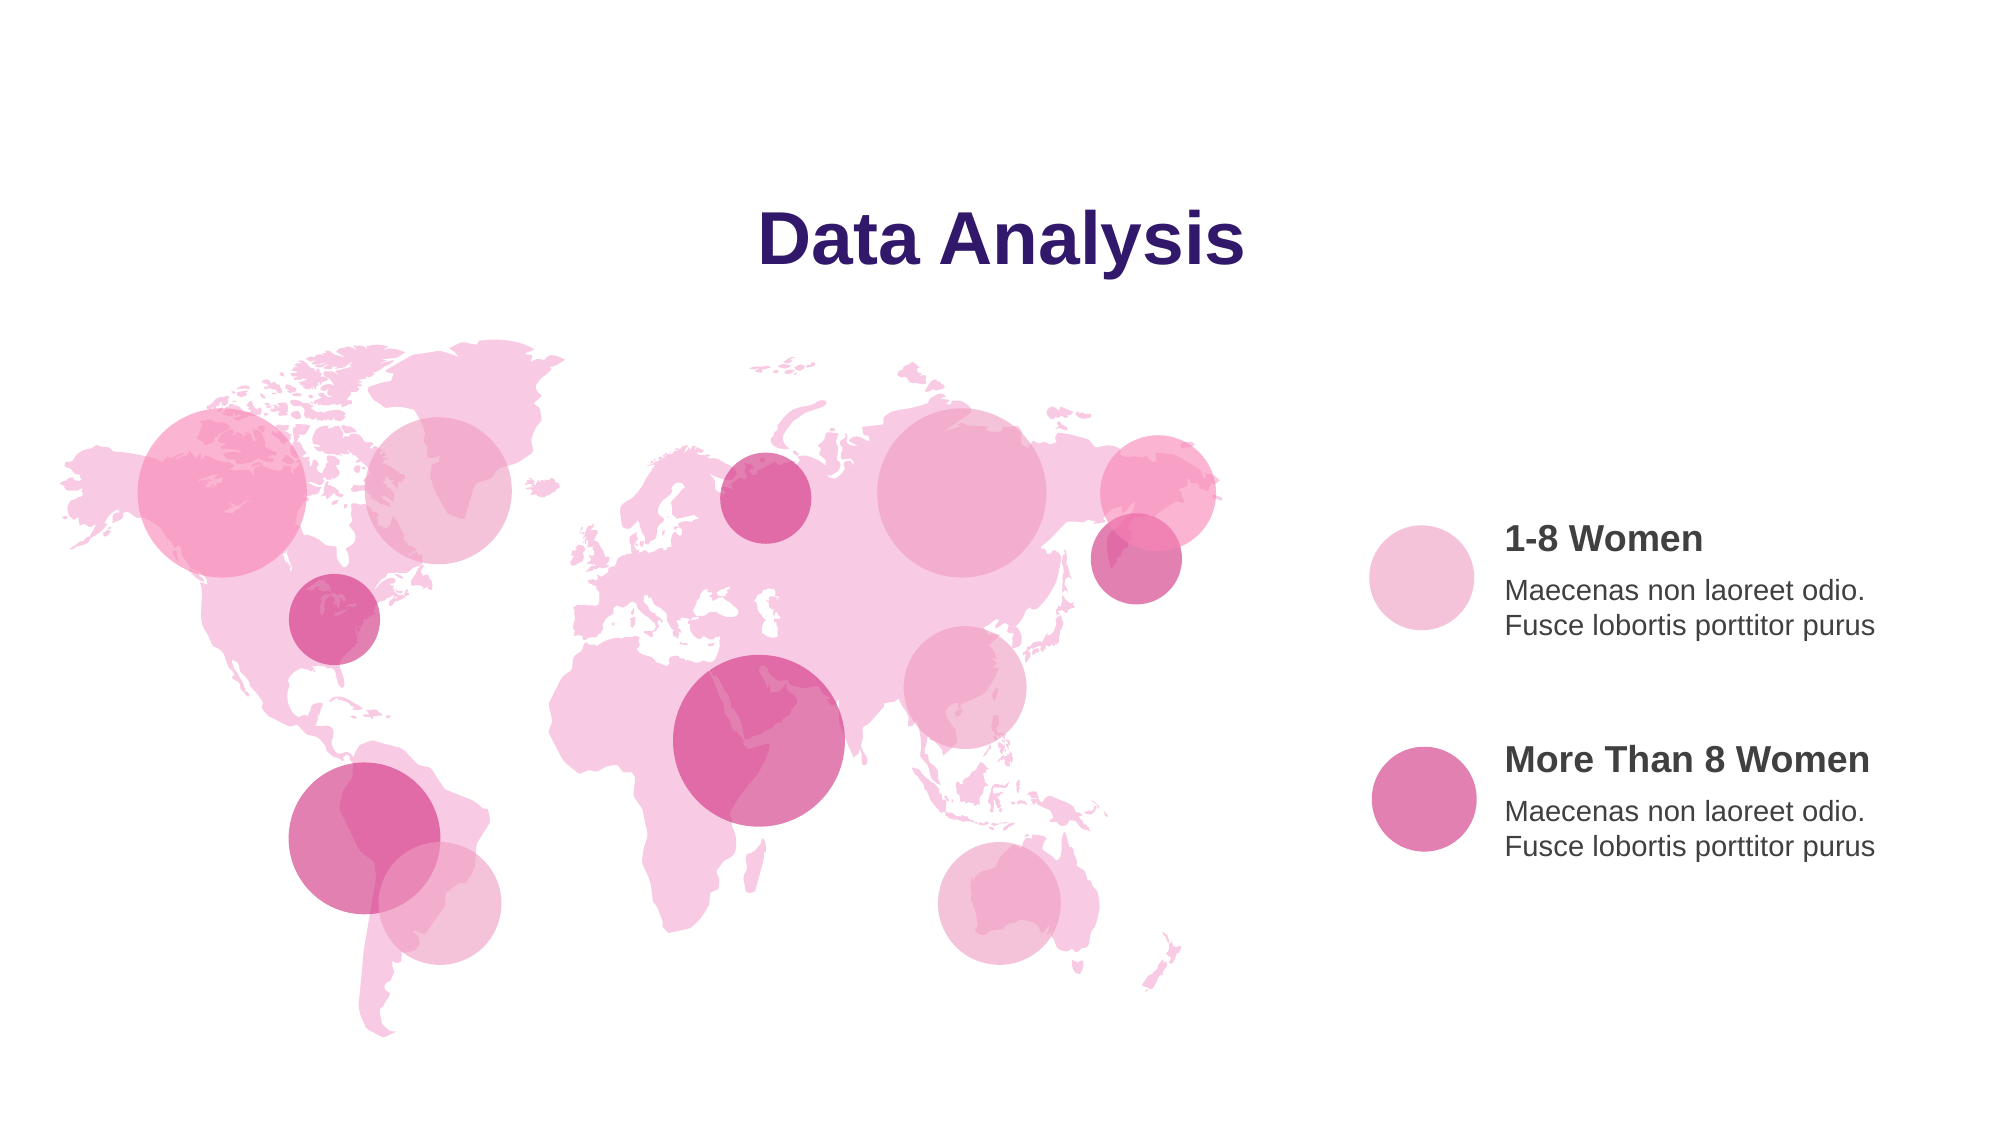

Data Analysis

1-8 Women
Maecenas non laoreet odio. Fusce lobortis porttitor purus

More Than 8 Women
Maecenas non laoreet odio. Fusce lobortis porttitor purus